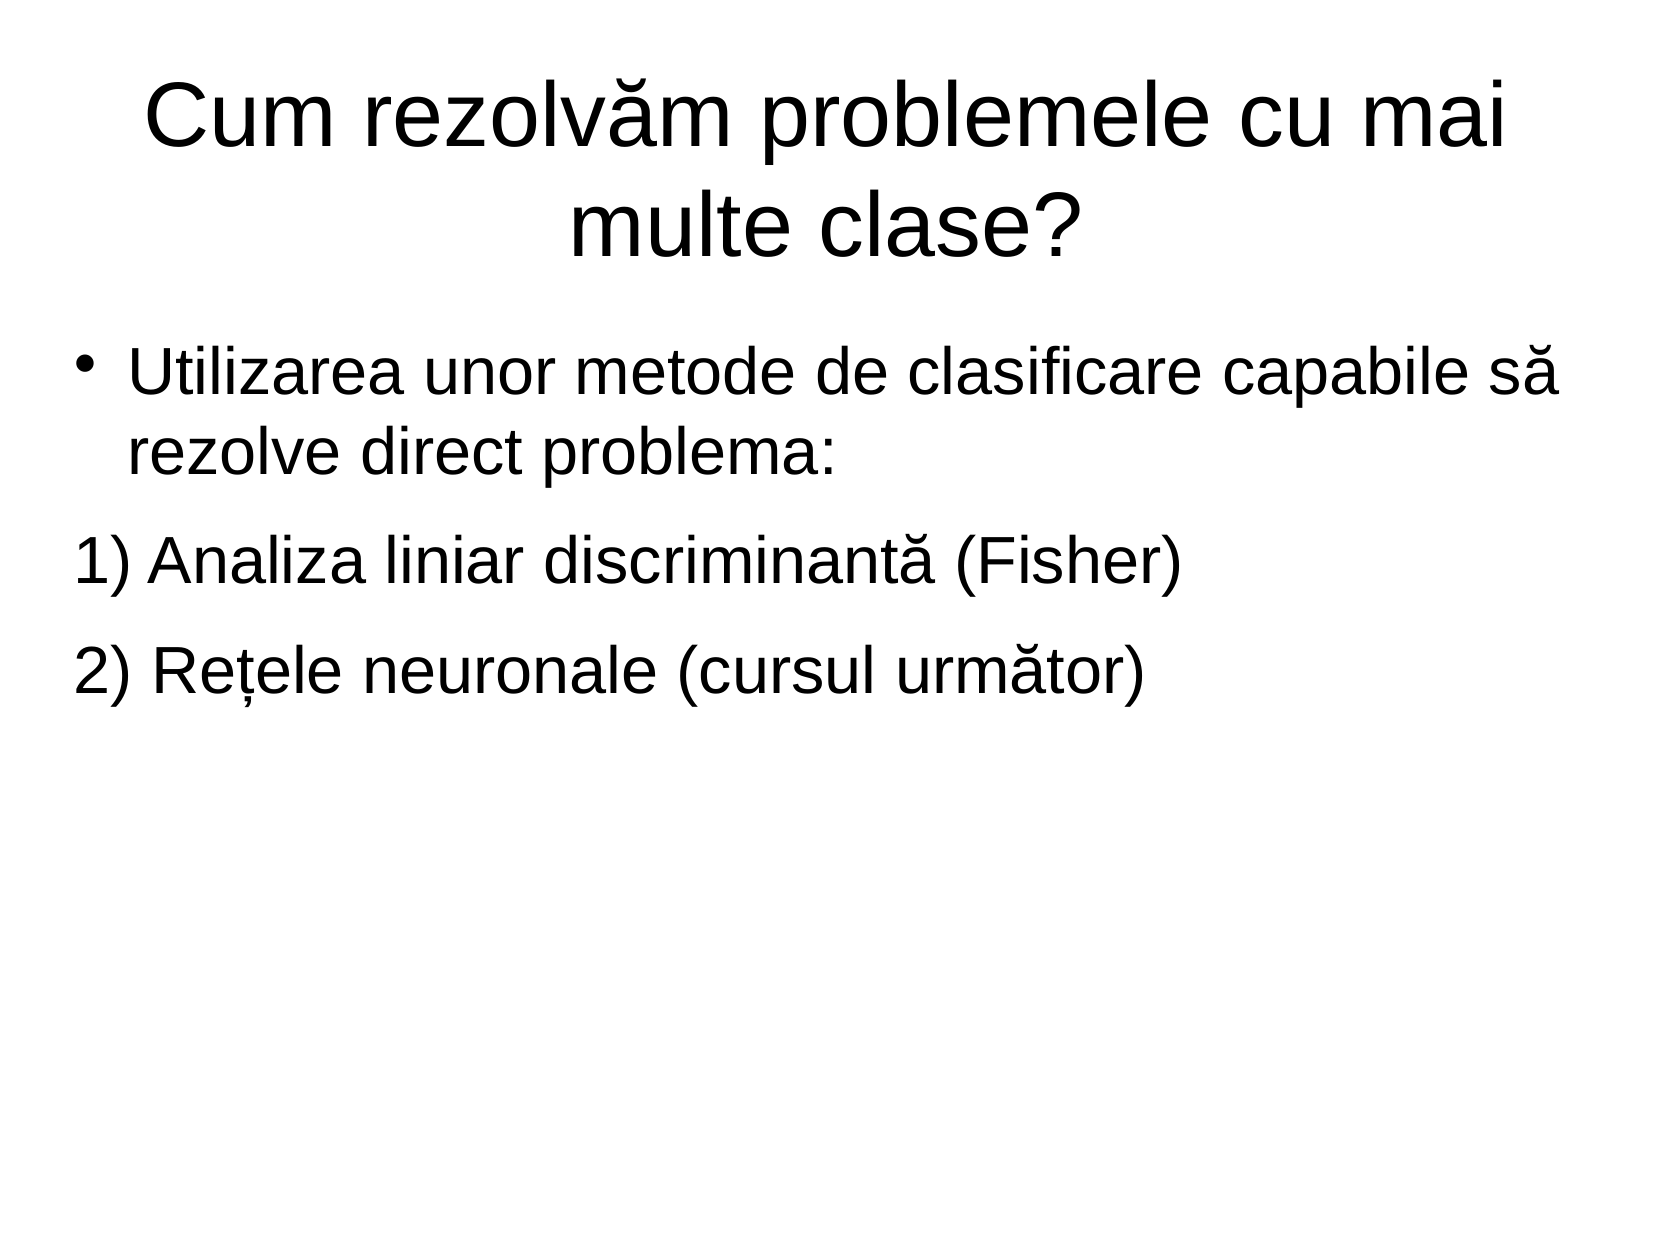

Cum rezolvăm problemele cu mai multe clase?
Utilizarea unor metode de clasificare capabile să rezolve direct problema:
1) Analiza liniar discriminantă (Fisher)
2) Rețele neuronale (cursul următor)